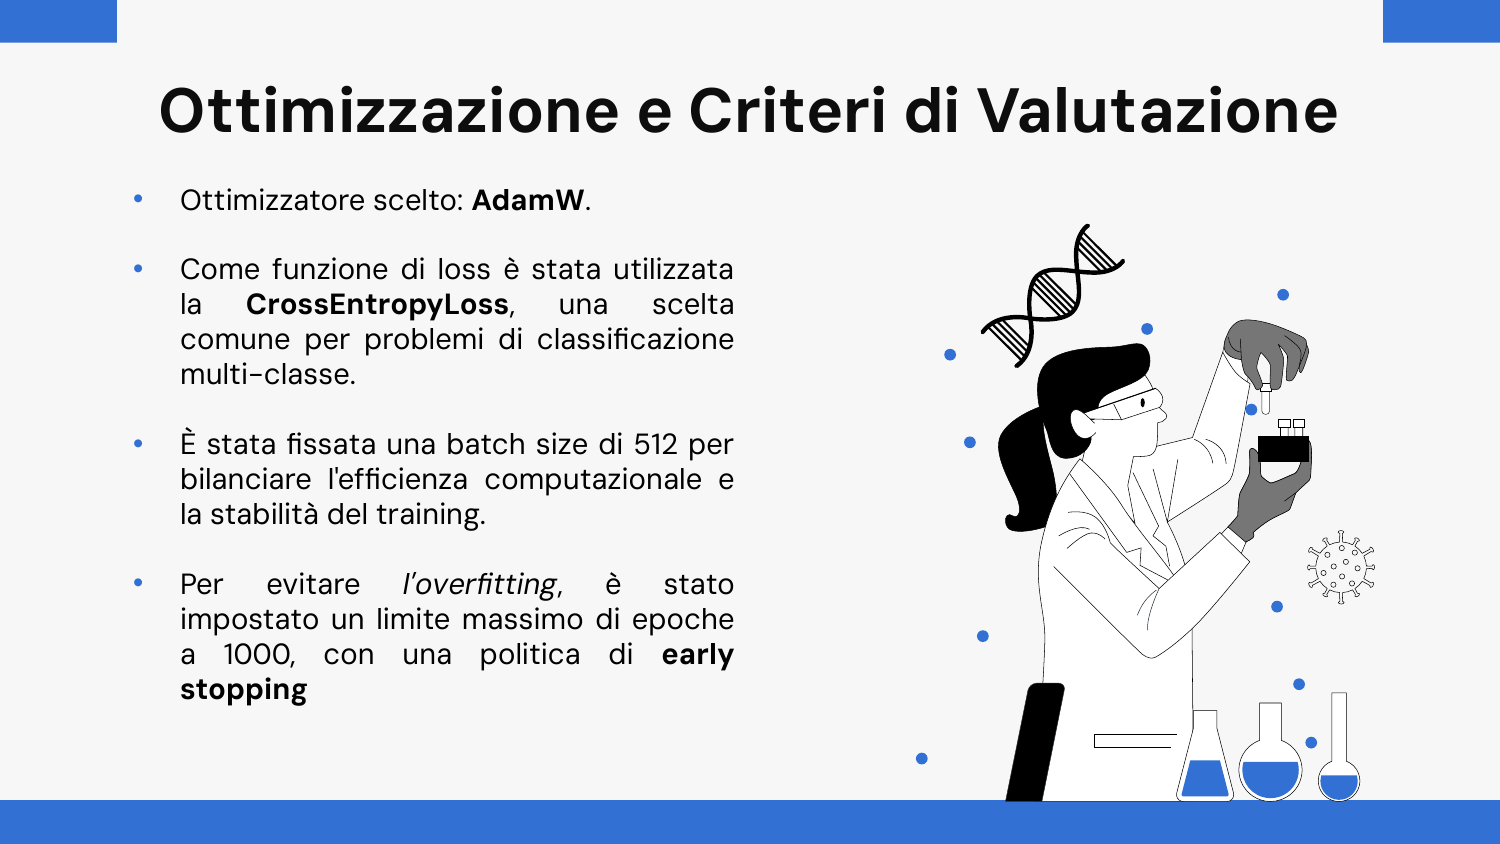

# Ottimizzazione e Criteri di Valutazione
Ottimizzatore scelto: AdamW.

Come funzione di loss è stata utilizzata la CrossEntropyLoss, una scelta comune per problemi di classificazione multi-classe.

È stata fissata una batch size di 512 per bilanciare l'efficienza computazionale e la stabilità del training.

Per evitare l'overfitting, è stato impostato un limite massimo di epoche a 1000, con una politica di early stopping